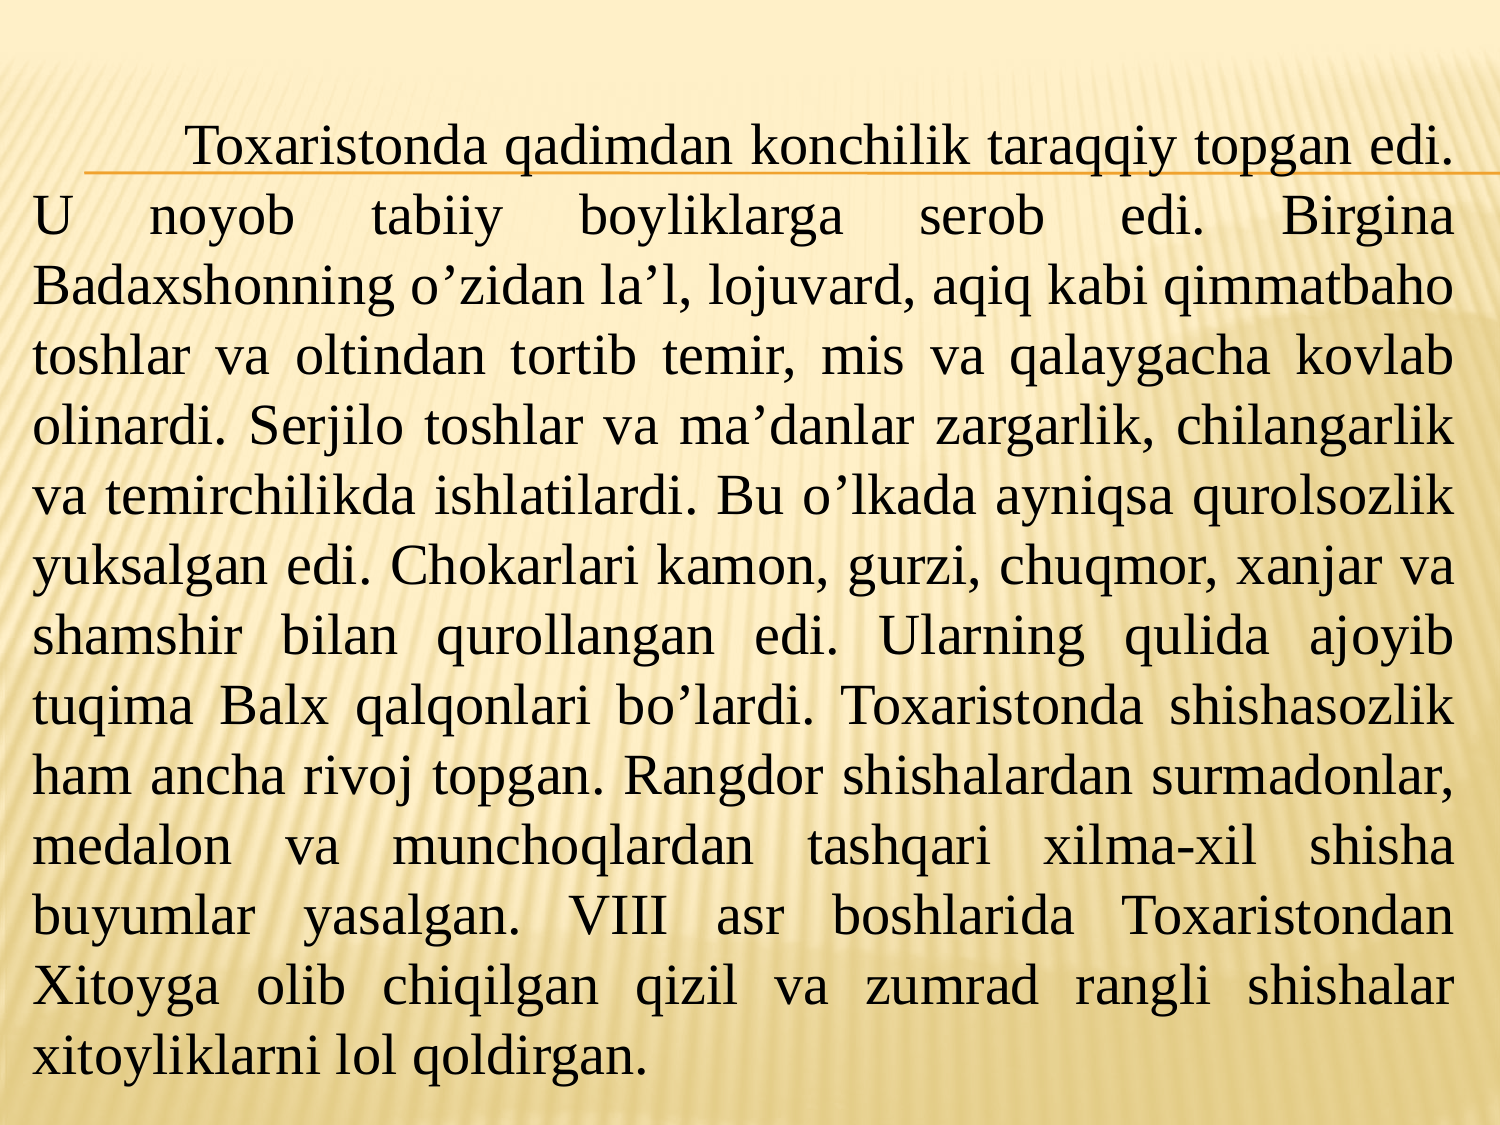

Toxaristonda qadimdan konchilik taraqqiy topgan edi. U noyob tabiiy boyliklarga serob edi. Birgina Badaxshonning o’zidan la’l, lojuvard, aqiq kabi qimmatbaho toshlar va oltindan tortib temir, mis va qalaygacha kovlab olinardi. Serjilo toshlar va ma’danlar zargarlik, chilangarlik va temirchilikda ishlatilardi. Bu o’lkada ayniqsa qurolsozlik yuksalgan edi. Chokarlari kamon, gurzi, chuqmor, xanjar va shamshir bilan qurollangan edi. Ularning qulida ajoyib tuqima Balx qalqonlari bo’lardi. Toxaristonda shishasozlik ham ancha rivoj topgan. Rangdor shishalardan surmadonlar, medalon va munchoqlardan tashqari xilma-xil shisha buyumlar yasalgan. VIII asr boshlarida Toxaristondan Xitoyga olib chiqilgan qizil va zumrad rangli shishalar xitoyliklarni lol qoldirgan.